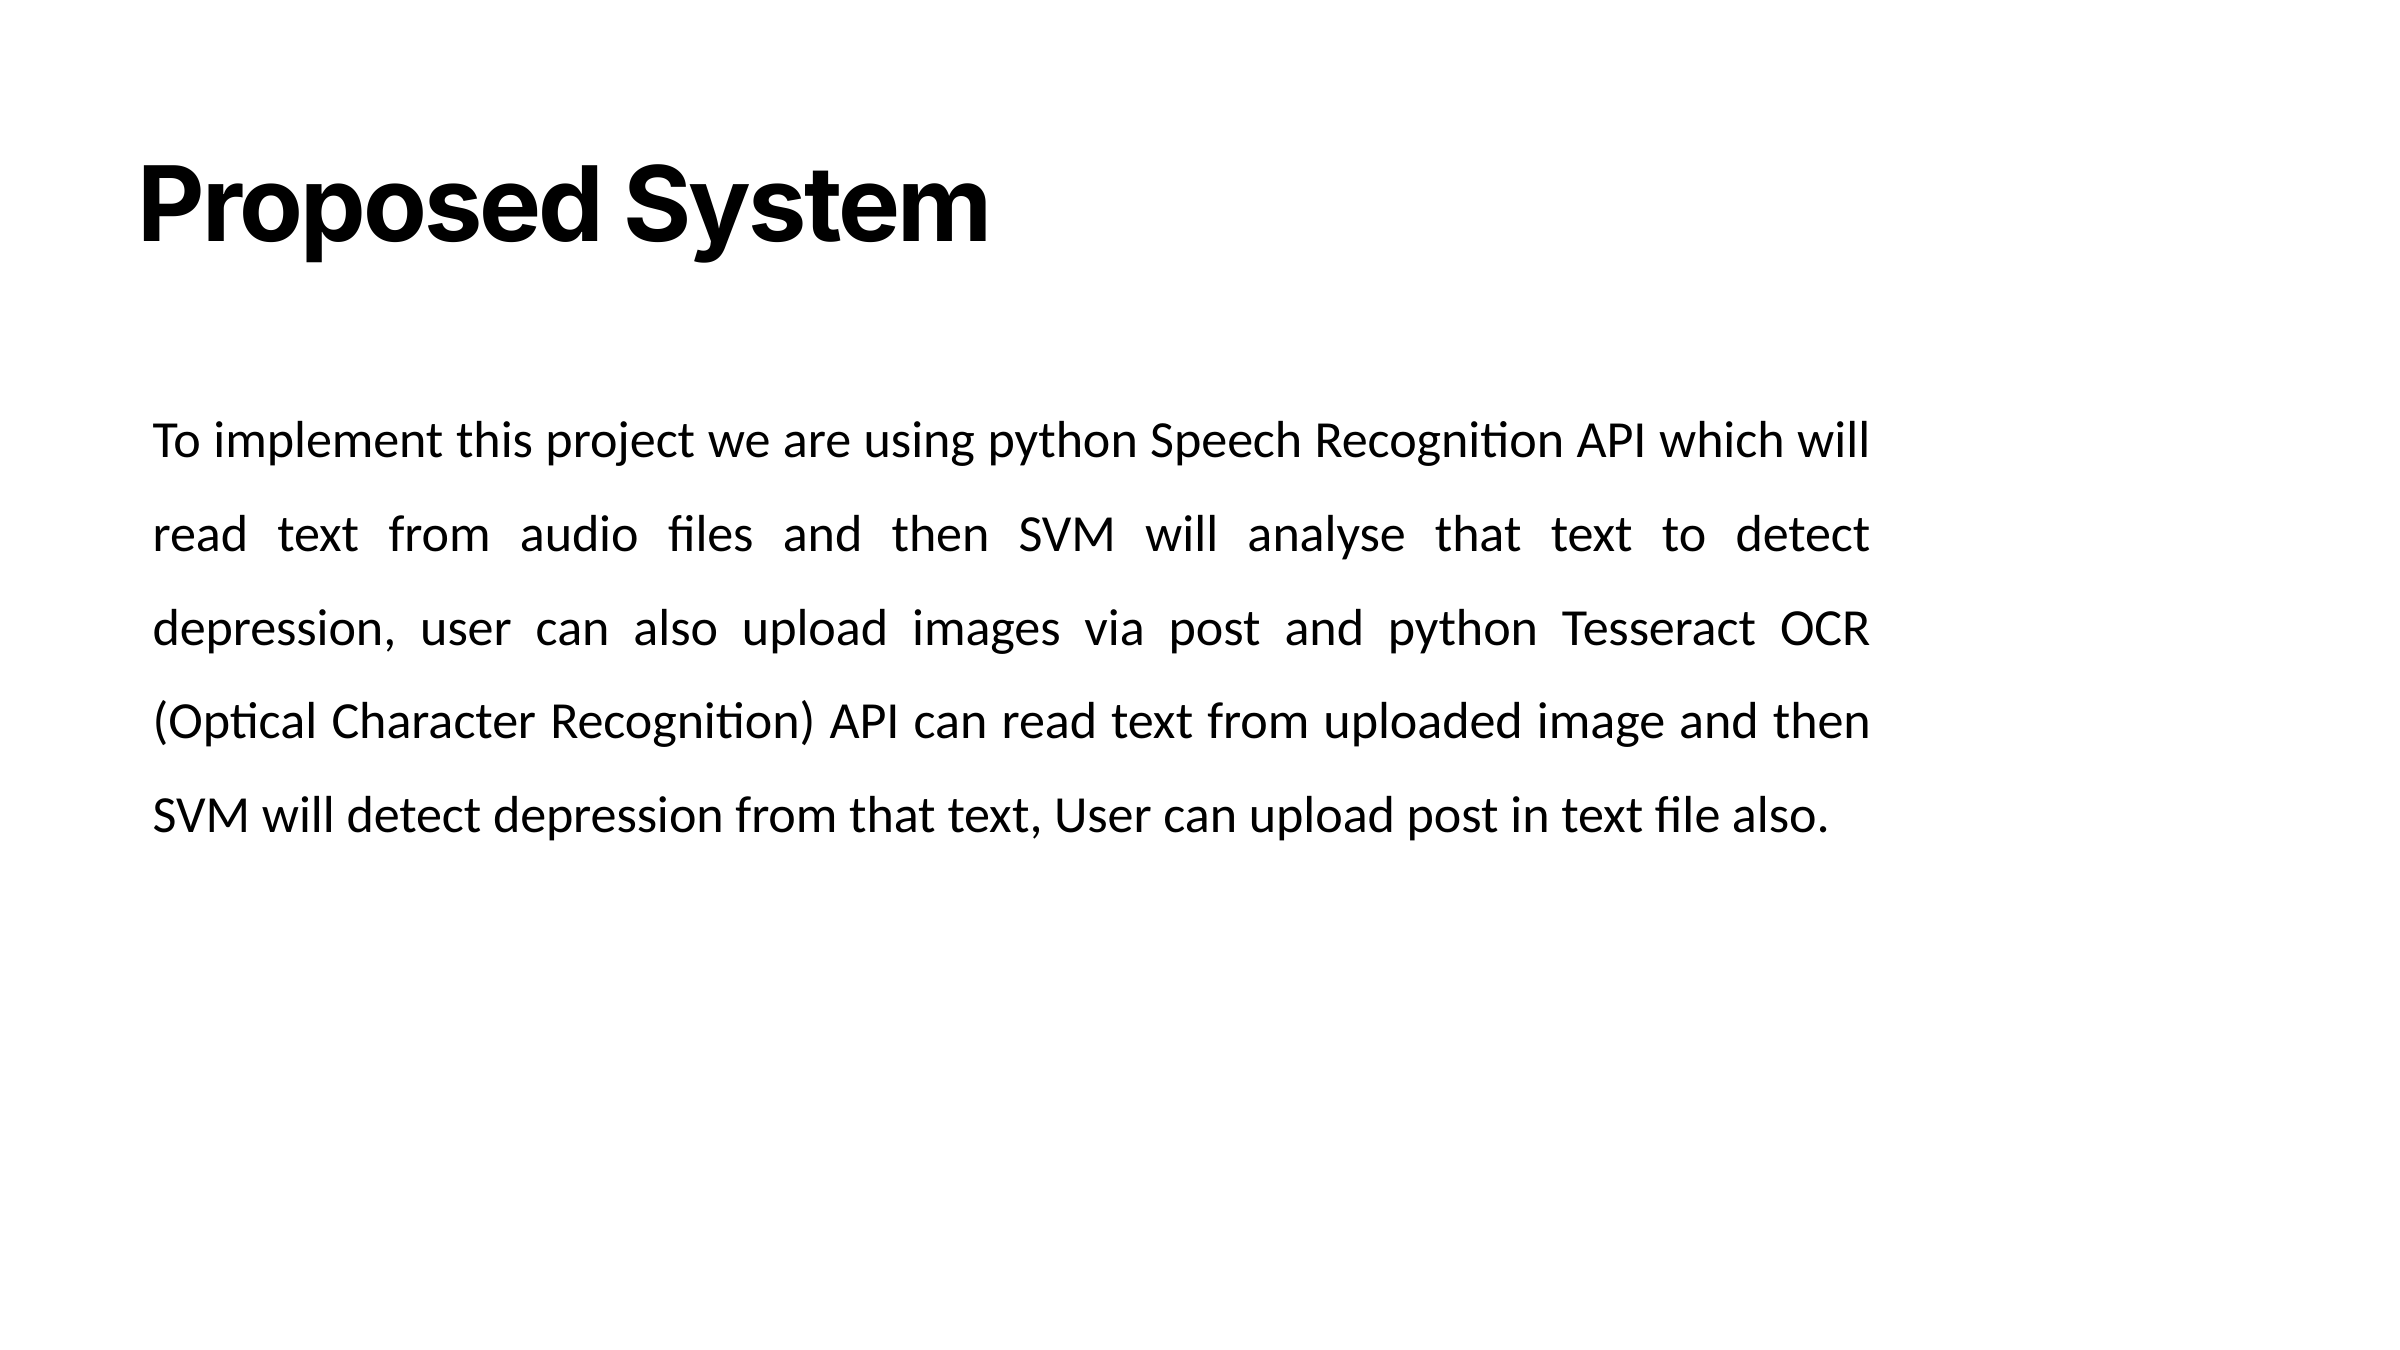

Proposed System

To implement this project we are using python Speech Recognition API which will read text from audio files and then SVM will analyse that text to detect depression, user can also upload images via post and python Tesseract OCR (Optical Character Recognition) API can read text from uploaded image and then SVM will detect depression from that text, User can upload post in text file also.